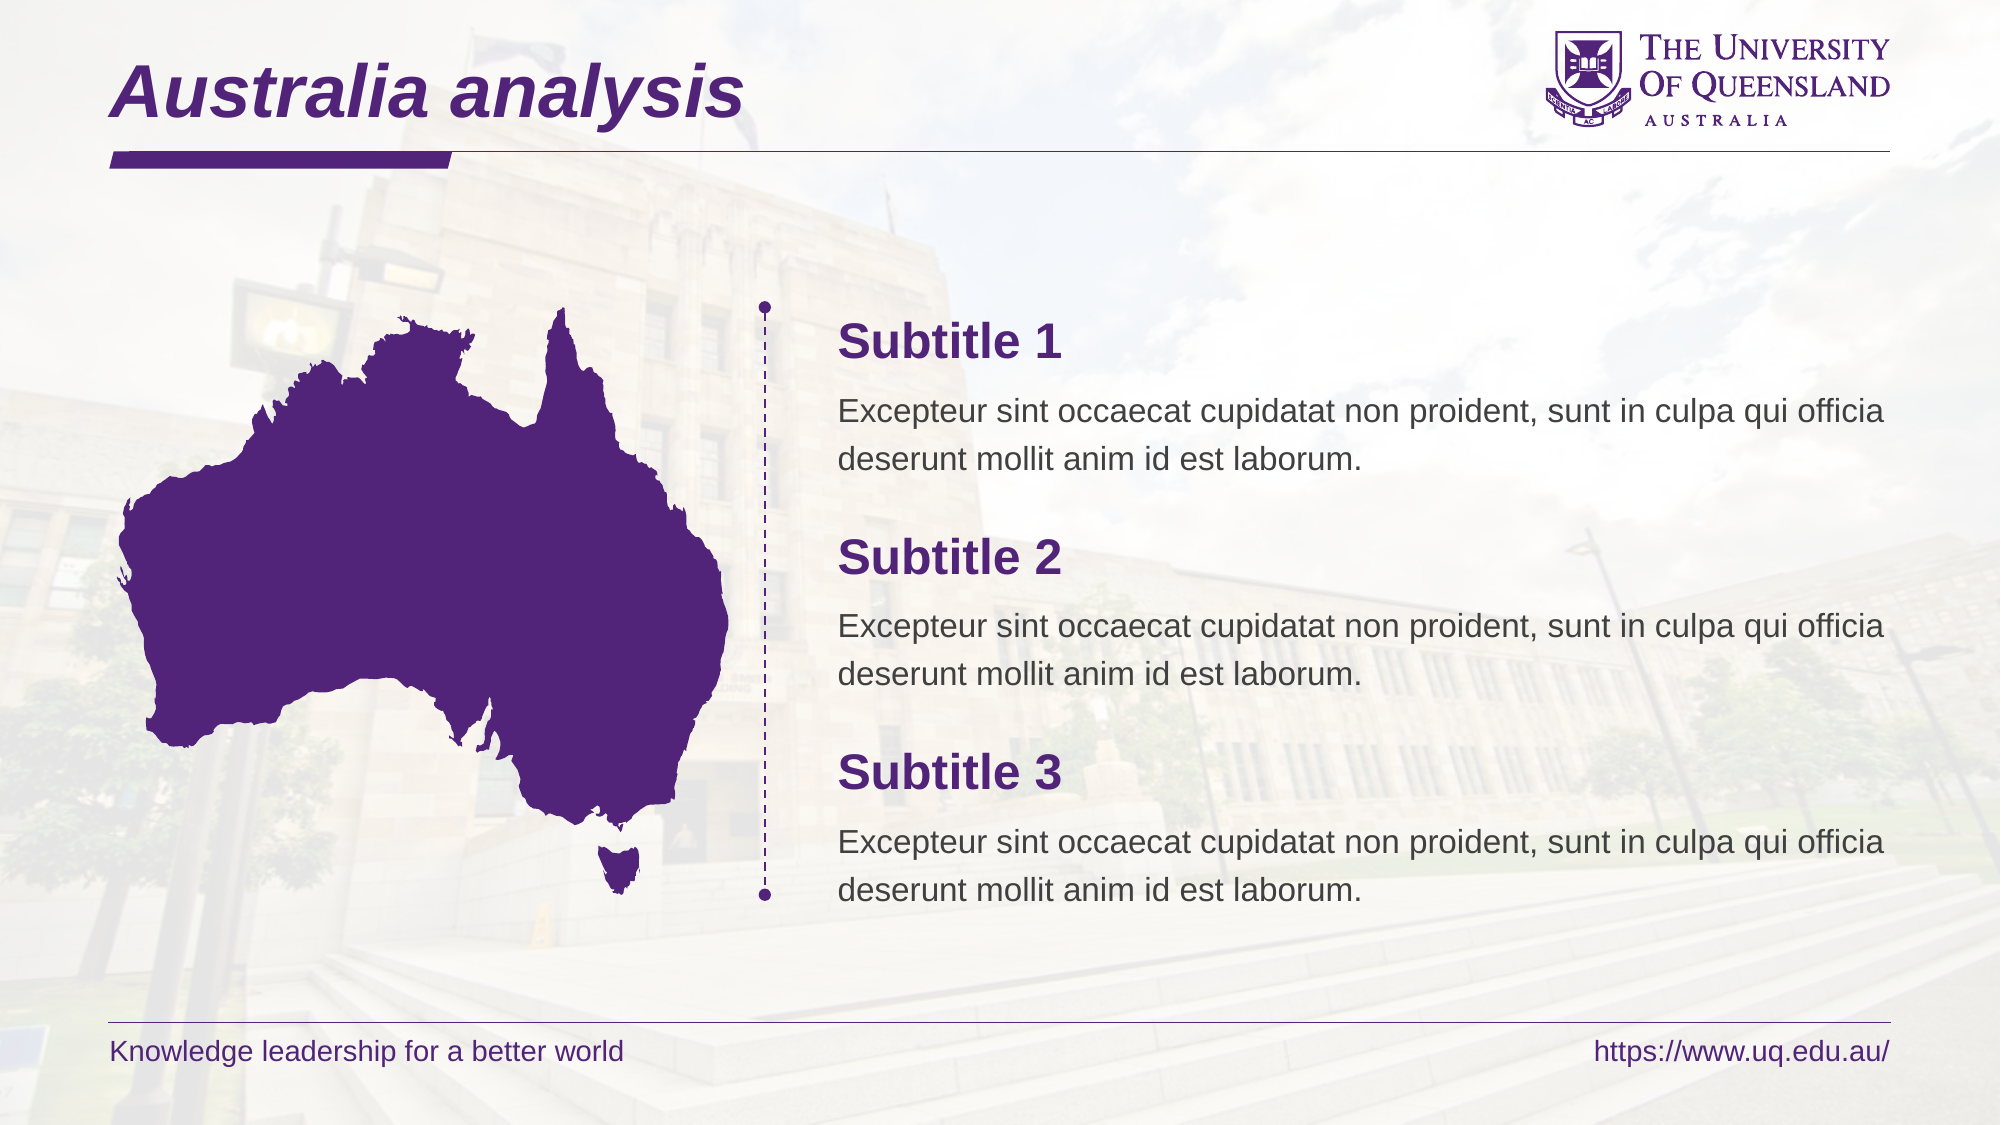

# Australia analysis
Subtitle 1
Excepteur sint occaecat cupidatat non proident, sunt in culpa qui officia deserunt mollit anim id est laborum.

Subtitle 2
Excepteur sint occaecat cupidatat non proident, sunt in culpa qui officia deserunt mollit anim id est laborum.
Subtitle 3
Excepteur sint occaecat cupidatat non proident, sunt in culpa qui officia deserunt mollit anim id est laborum.